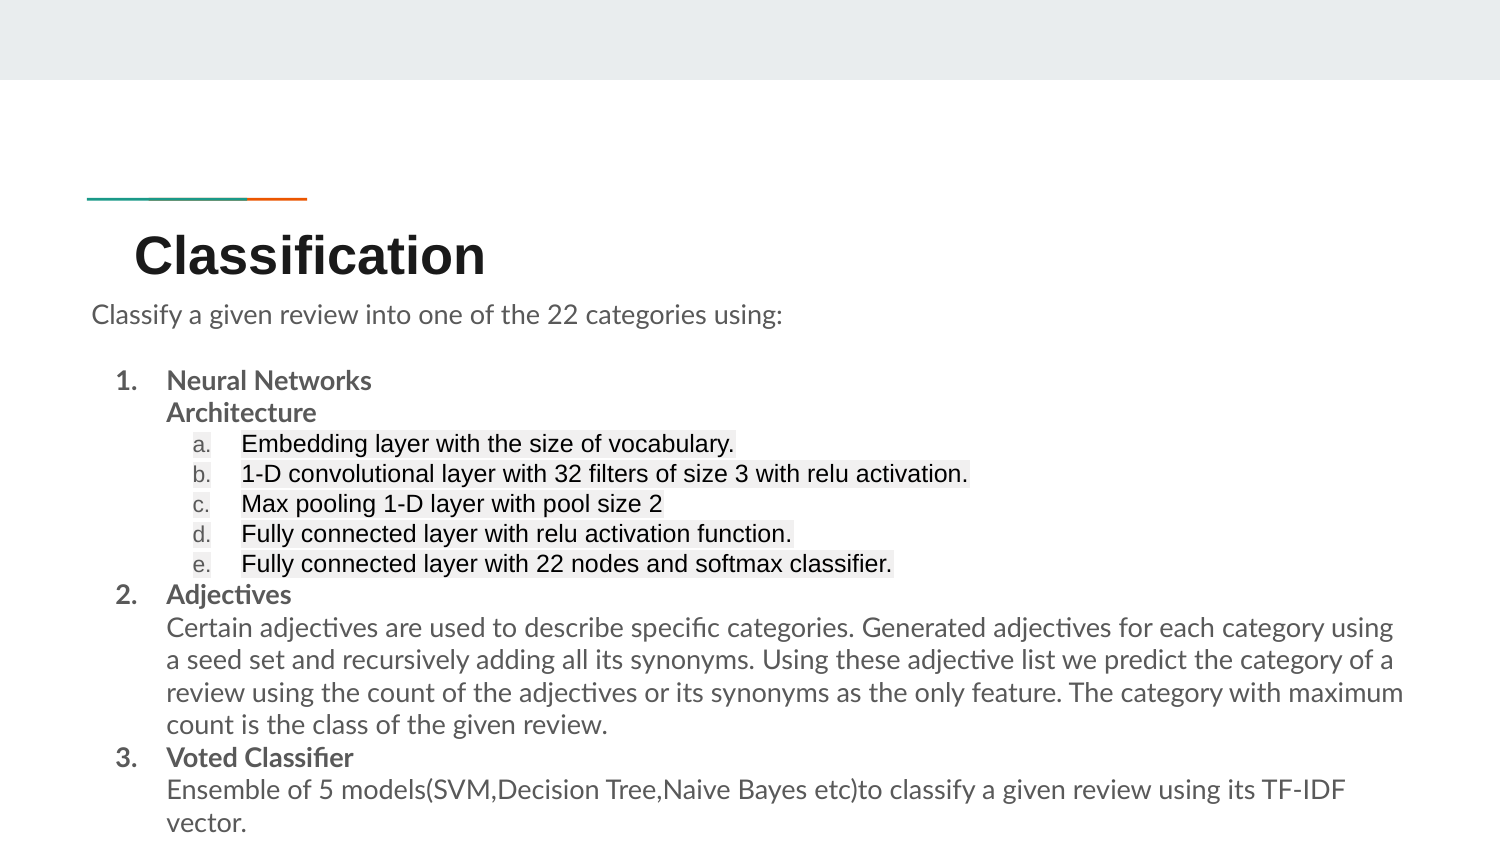

# Classification
Classify a given review into one of the 22 categories using:
Neural Networks
Architecture
Embedding layer with the size of vocabulary.
1-D convolutional layer with 32 filters of size 3 with relu activation.
Max pooling 1-D layer with pool size 2
Fully connected layer with relu activation function.
Fully connected layer with 22 nodes and softmax classifier.
Adjectives
Certain adjectives are used to describe specific categories. Generated adjectives for each category using a seed set and recursively adding all its synonyms. Using these adjective list we predict the category of a review using the count of the adjectives or its synonyms as the only feature. The category with maximum count is the class of the given review.
Voted Classifier
Ensemble of 5 models(SVM,Decision Tree,Naive Bayes etc)to classify a given review using its TF-IDF vector.